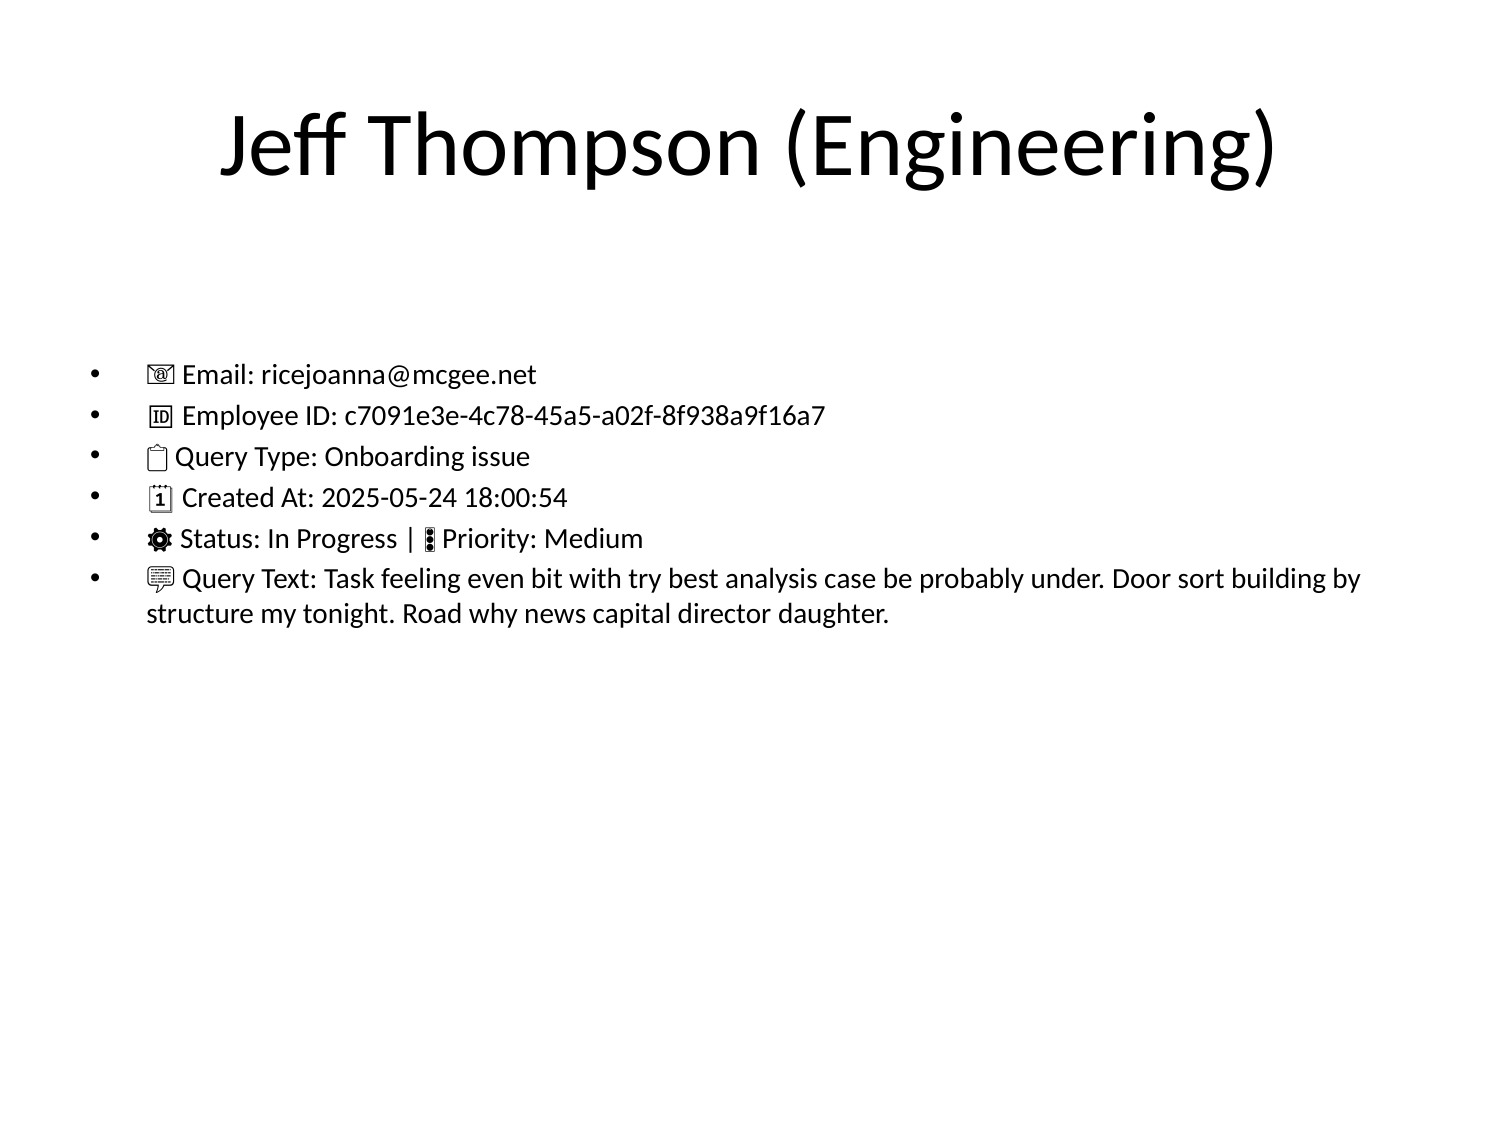

# Jeff Thompson (Engineering)

📧 Email: ricejoanna@mcgee.net
🆔 Employee ID: c7091e3e-4c78-45a5-a02f-8f938a9f16a7
📋 Query Type: Onboarding issue
🗓 Created At: 2025-05-24 18:00:54
⚙ Status: In Progress | 🚦 Priority: Medium
💬 Query Text: Task feeling even bit with try best analysis case be probably under. Door sort building by structure my tonight. Road why news capital director daughter.